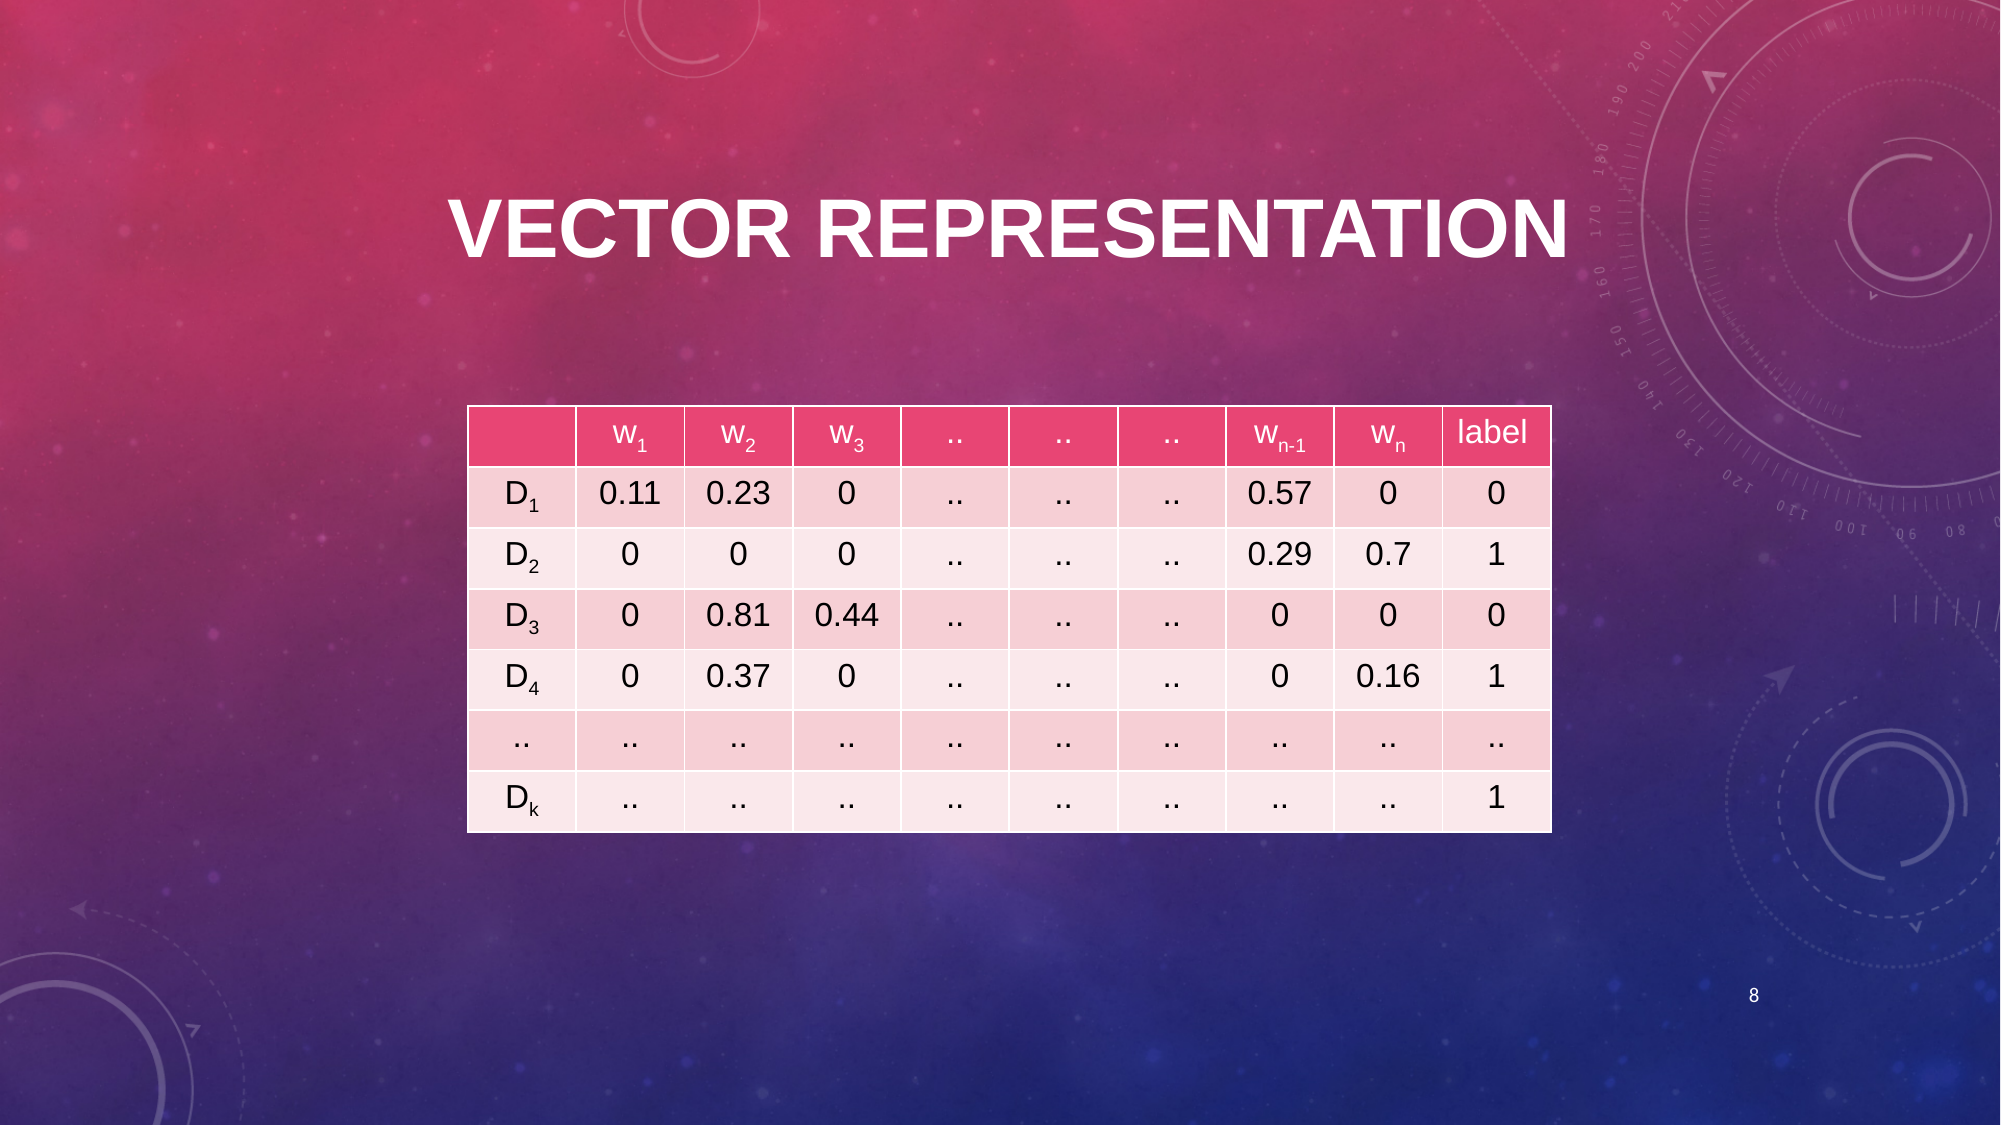

# Vector Representation
|  | w1 | w2 | w3 | .. | .. | .. | wn-1 | wn | label |
| --- | --- | --- | --- | --- | --- | --- | --- | --- | --- |
| D1 | 0.11 | 0.23 | 0 | .. | .. | .. | 0.57 | 0 | 0 |
| D2 | 0 | 0 | 0 | .. | .. | .. | 0.29 | 0.7 | 1 |
| D3 | 0 | 0.81 | 0.44 | .. | .. | .. | 0 | 0 | 0 |
| D4 | 0 | 0.37 | 0 | .. | .. | .. | 0 | 0.16 | 1 |
| .. | .. | .. | .. | .. | .. | .. | .. | .. | .. |
| Dk | .. | .. | .. | .. | .. | .. | .. | .. | 1 |
8